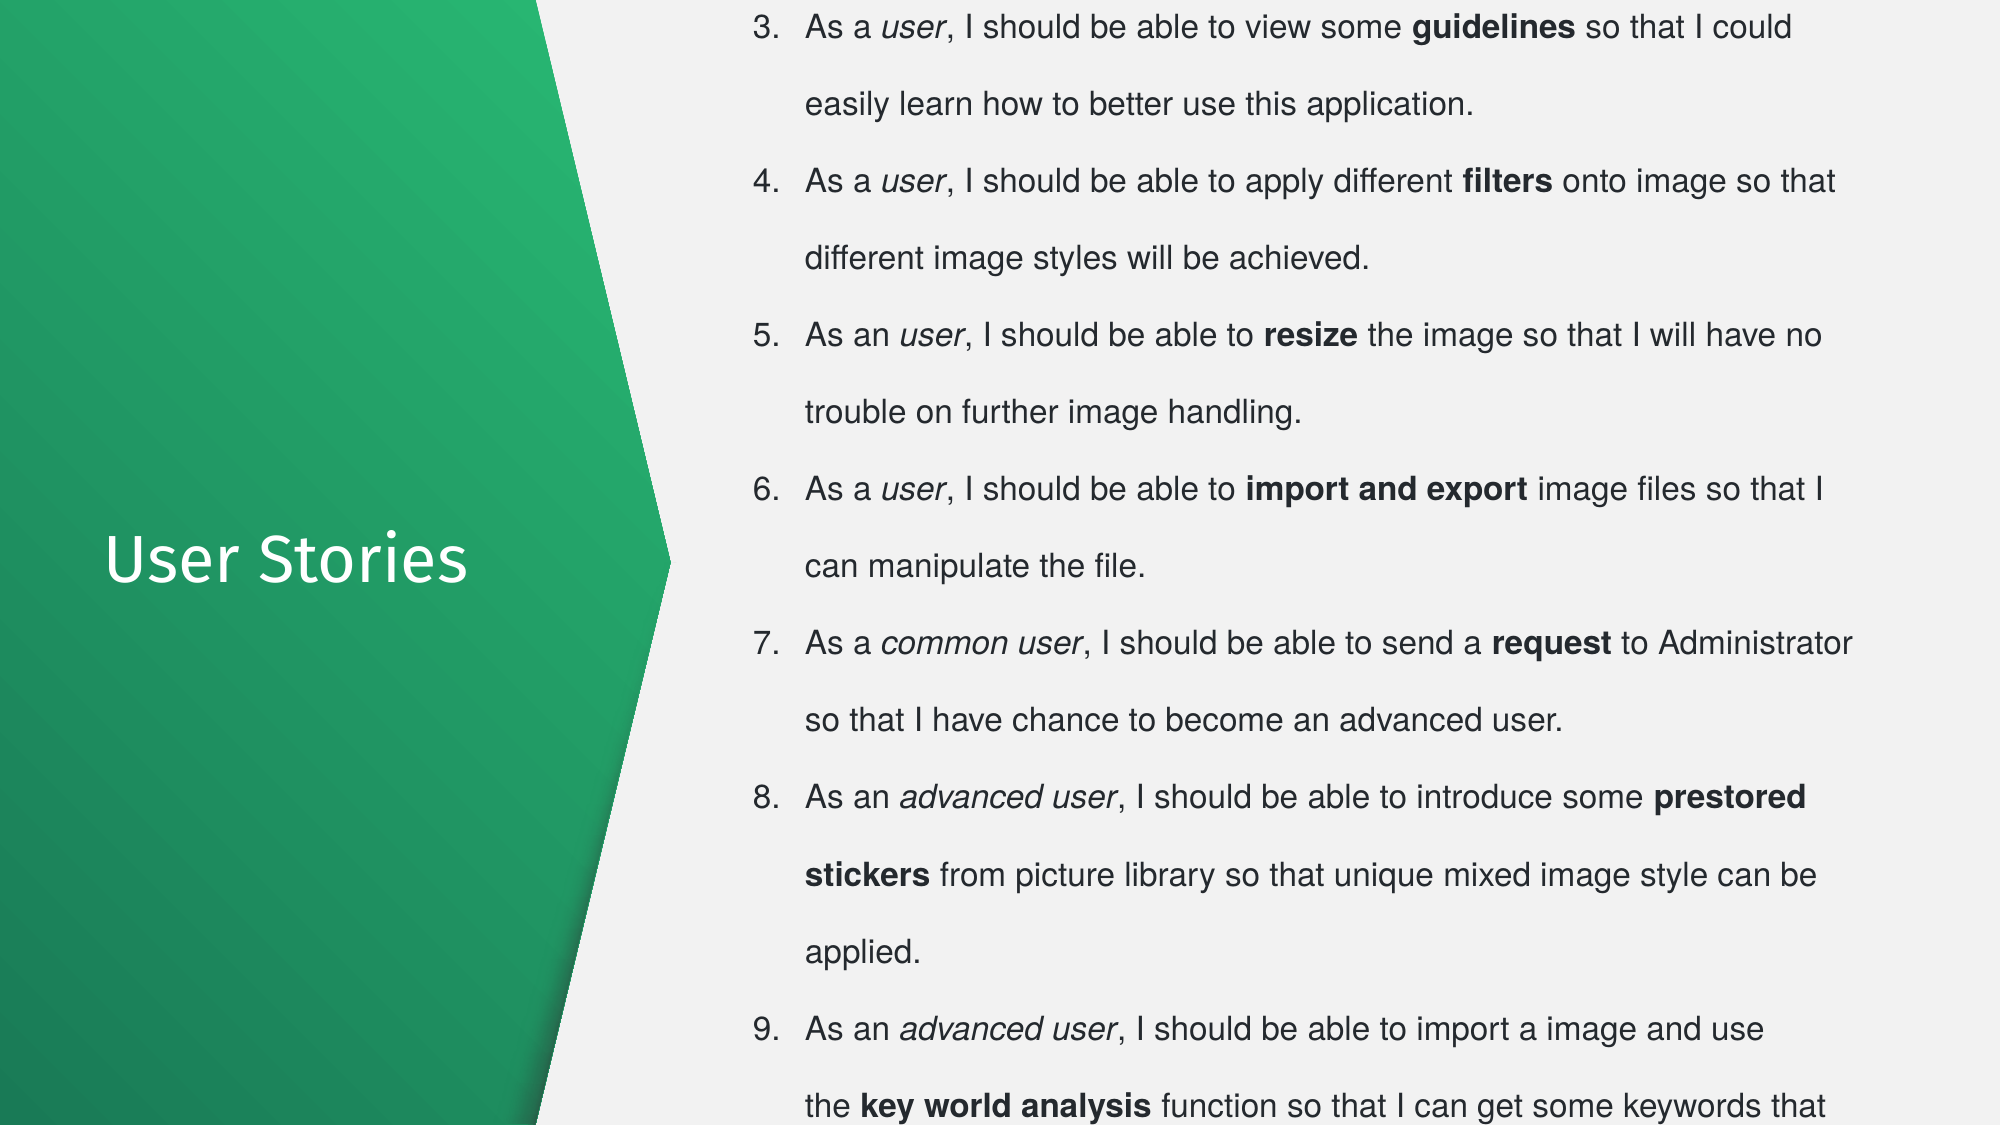

As a guest, I should be able to register an account, so that I will be a common user or an advanced user with access to more functions provided by the application.
As a user, I should be able to login and logout my account so that I should be able to view and manipulate under my account.
As a user, I should be able to view some guidelines so that I could easily learn how to better use this application.
As a user, I should be able to apply different filters onto image so that different image styles will be achieved.
As an user, I should be able to resize the image so that I will have no trouble on further image handling.
As a user, I should be able to import and export image files so that I can manipulate the file.
As a common user, I should be able to send a request to Administrator so that I have chance to become an advanced user.
As an advanced user, I should be able to introduce some prestored stickers from picture library so that unique mixed image style can be applied.
As an advanced user, I should be able to import a image and use the key world analysis function so that I can get some keywords that described the image.
As an advanced user, I should be able to type a keyword and search a image so that I can find a wanted image and export it.
As an Administrator, I should be able to upgrade users so that common users can finally become abvanced users.
# User Stories
3